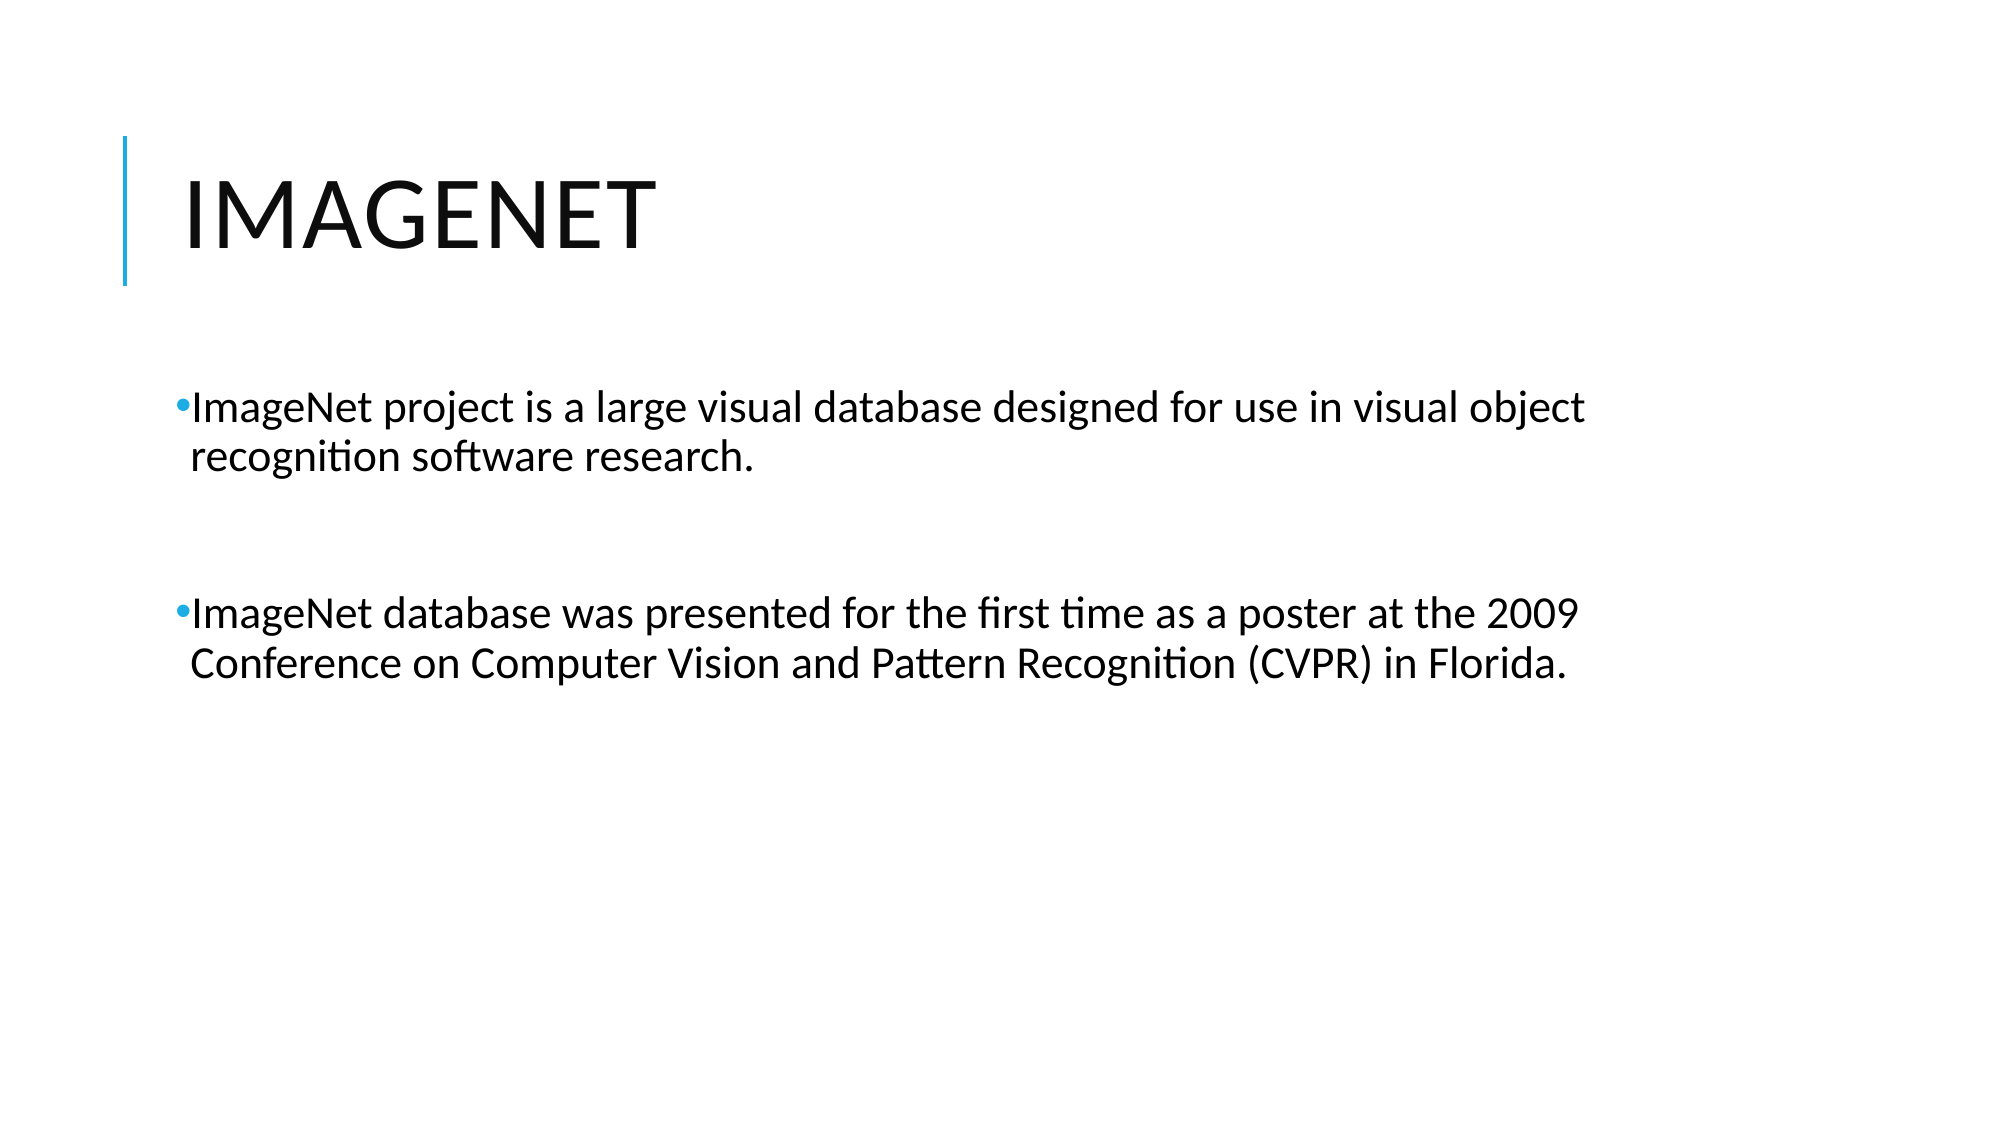

# IMAGENET
ImageNet project is a large visual database designed for use in visual object recognition software research.

ImageNet database was presented for the first time as a poster at the 2009  Conference on Computer Vision and Pattern Recognition (CVPR) in Florida.